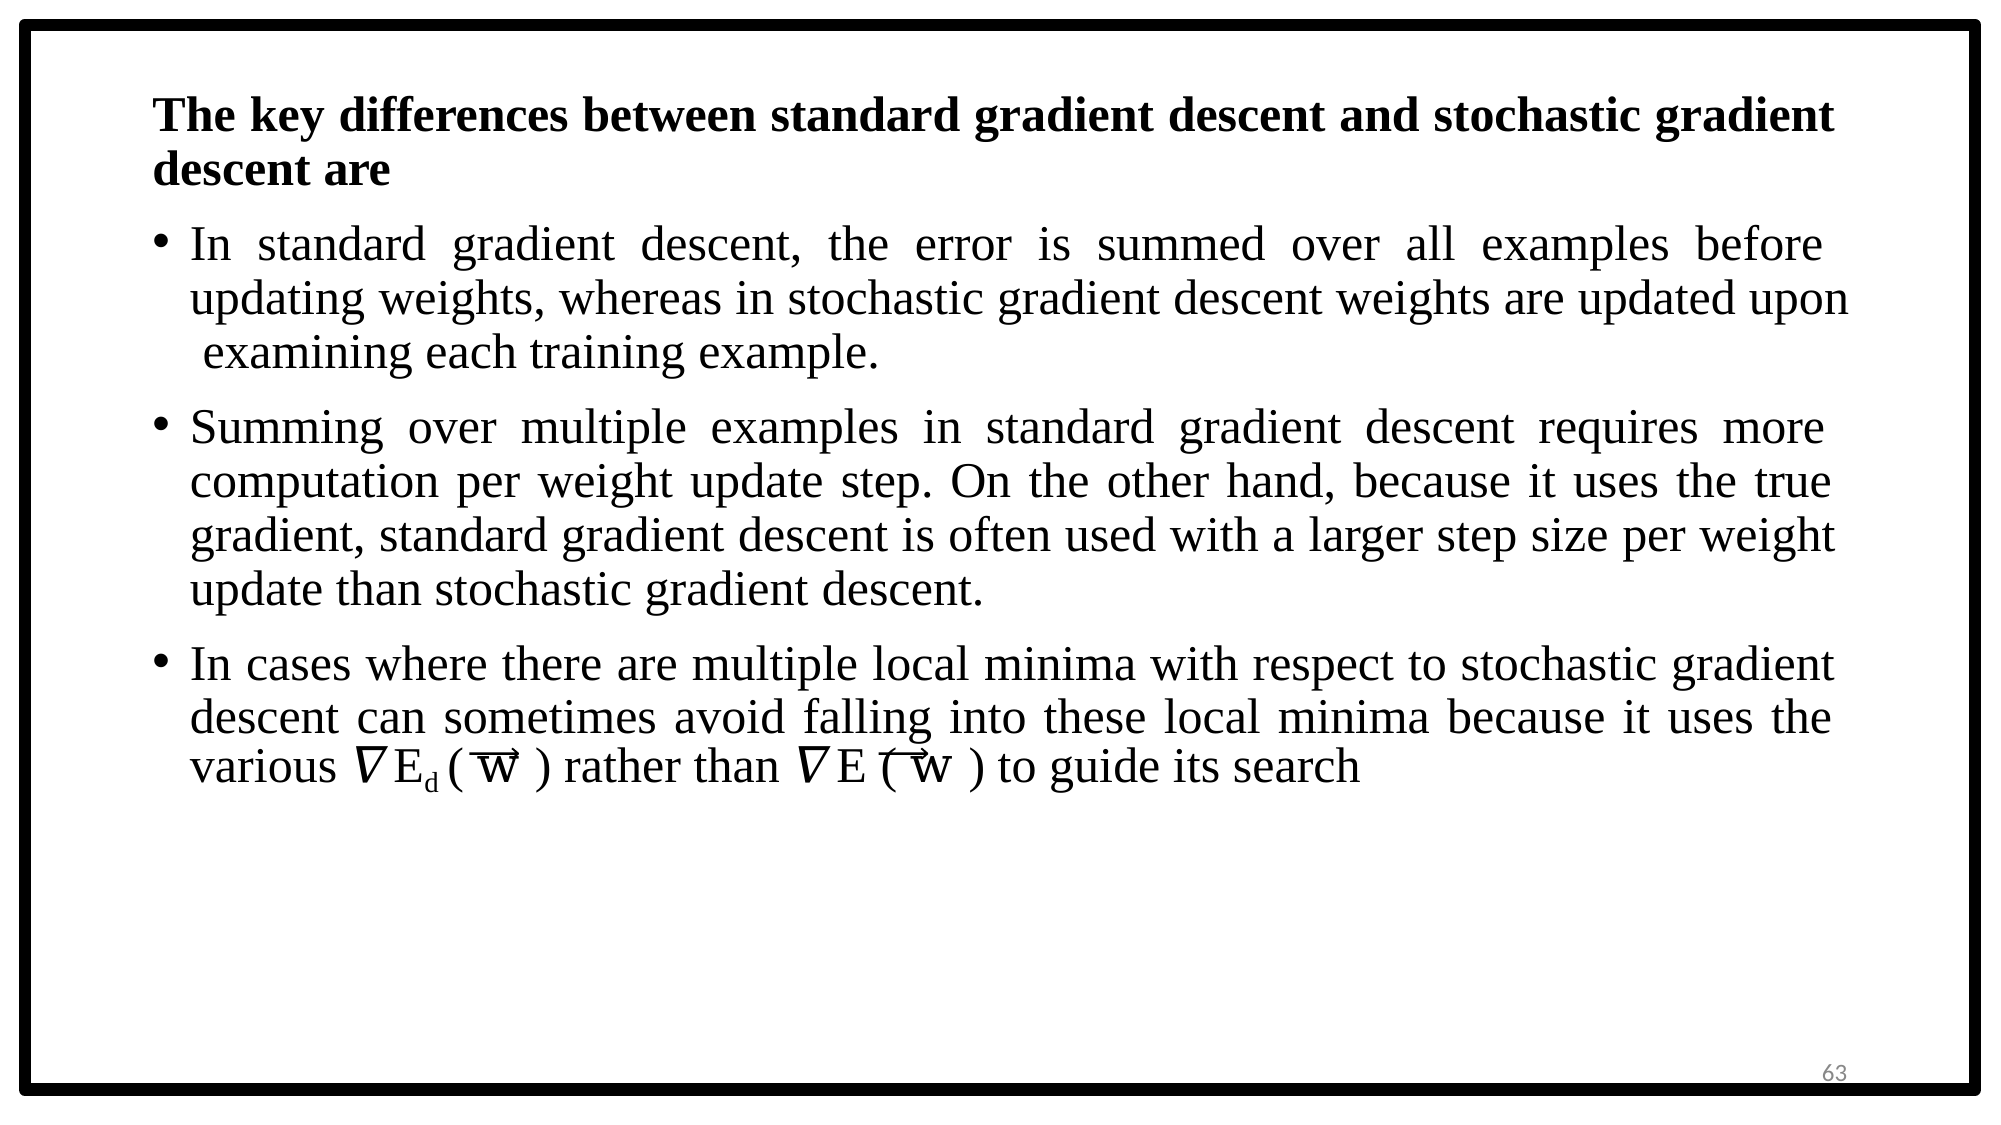

The key differences between standard gradient descent and stochastic gradient  descent are
In standard gradient descent, the error is summed over all examples before  updating weights, whereas in stochastic gradient descent weights are updated upon  examining each training example.
Summing over multiple examples in standard gradient descent requires more  computation per weight update step. On the other hand, because it uses the true  gradient, standard gradient descent is often used with a larger step size per weight  update than stochastic gradient descent.
In cases where there are multiple local minima with respect to stochastic gradient  descent can sometimes avoid falling into these local minima because it uses the  various 𝛻Ed ( w ) rather than 𝛻E ( w ) to guide its search

63